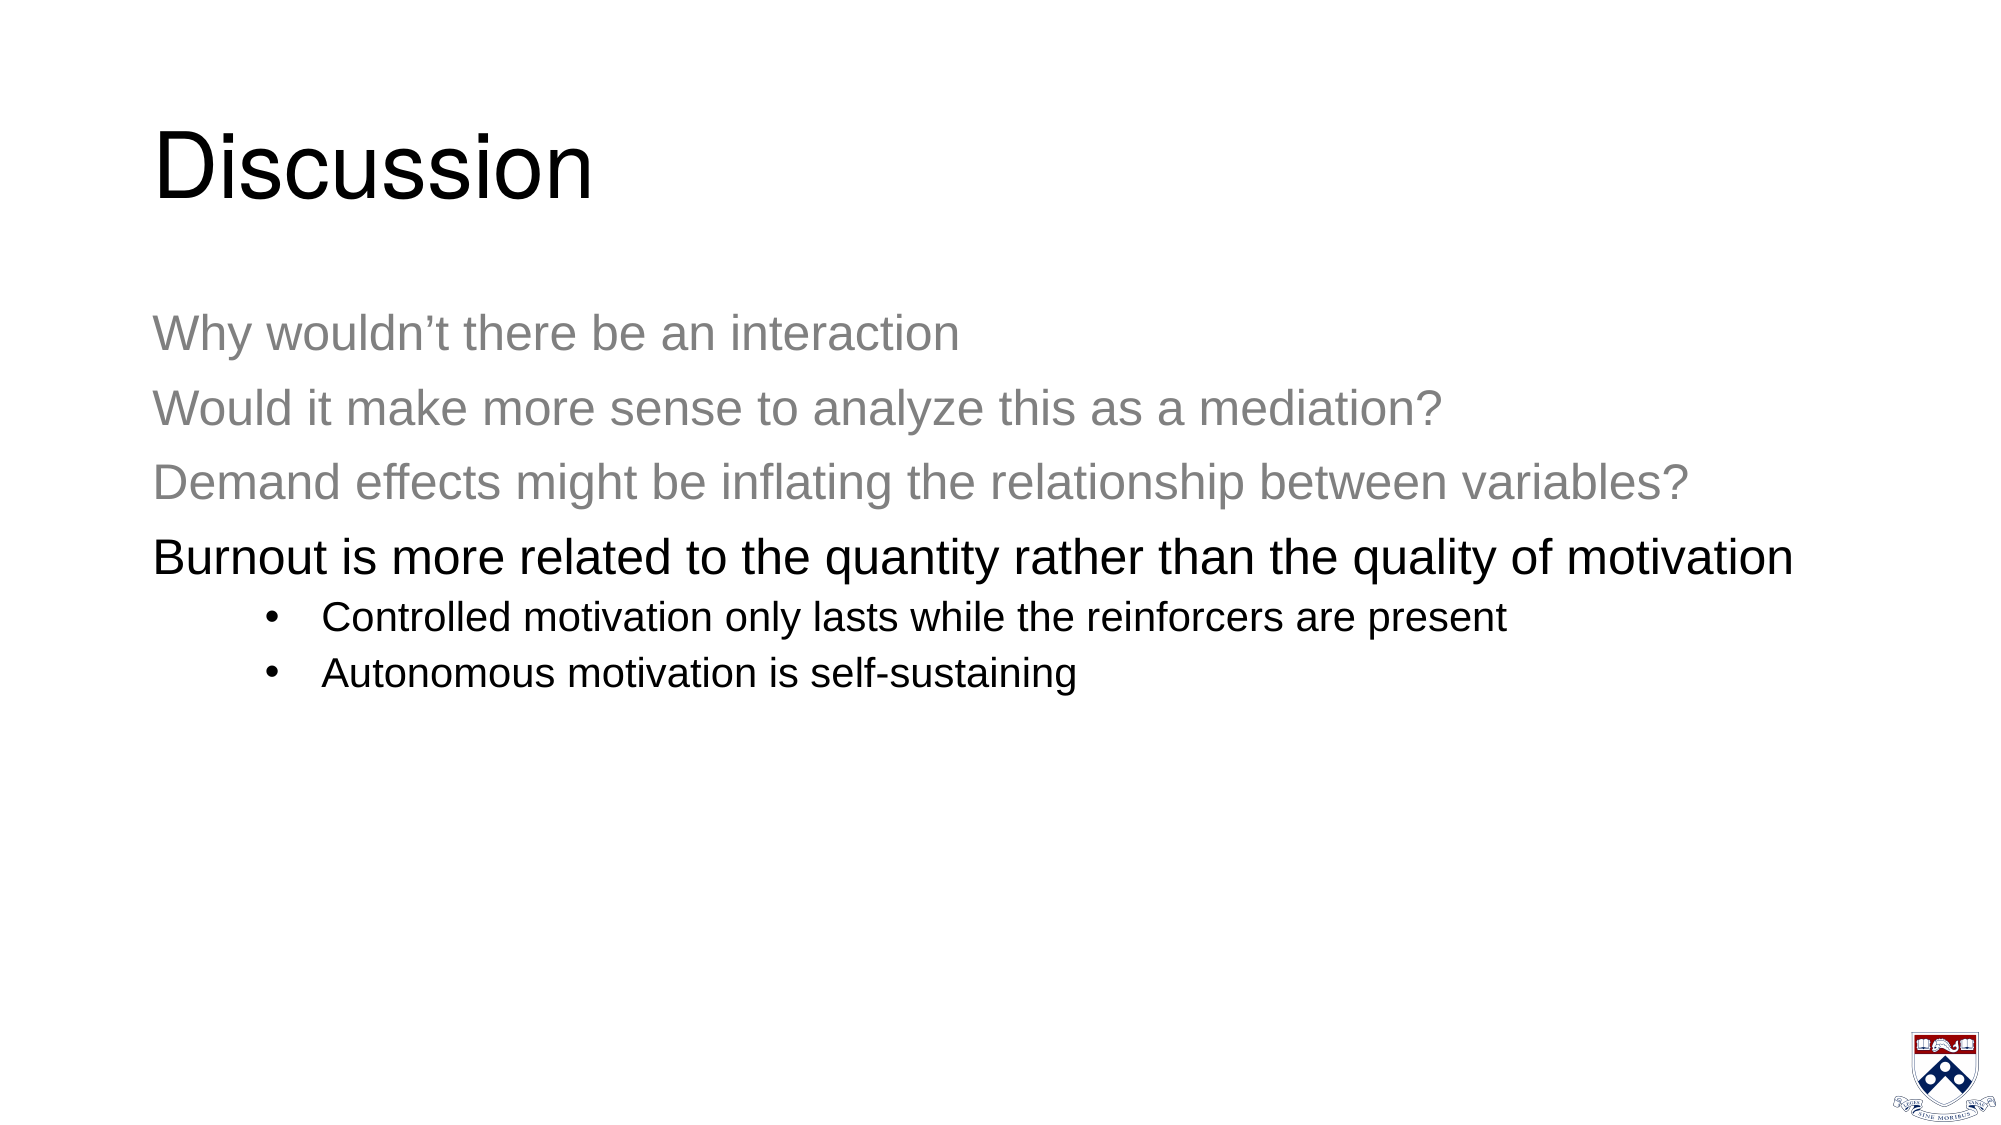

# Discussion
Why wouldn’t there be an interaction
Would it make more sense to analyze this as a mediation?
Demand effects might be inflating the relationship between variables?
Burnout is more related to the quantity rather than the quality of motivation
Controlled motivation only lasts while the reinforcers are present
Autonomous motivation is self-sustaining